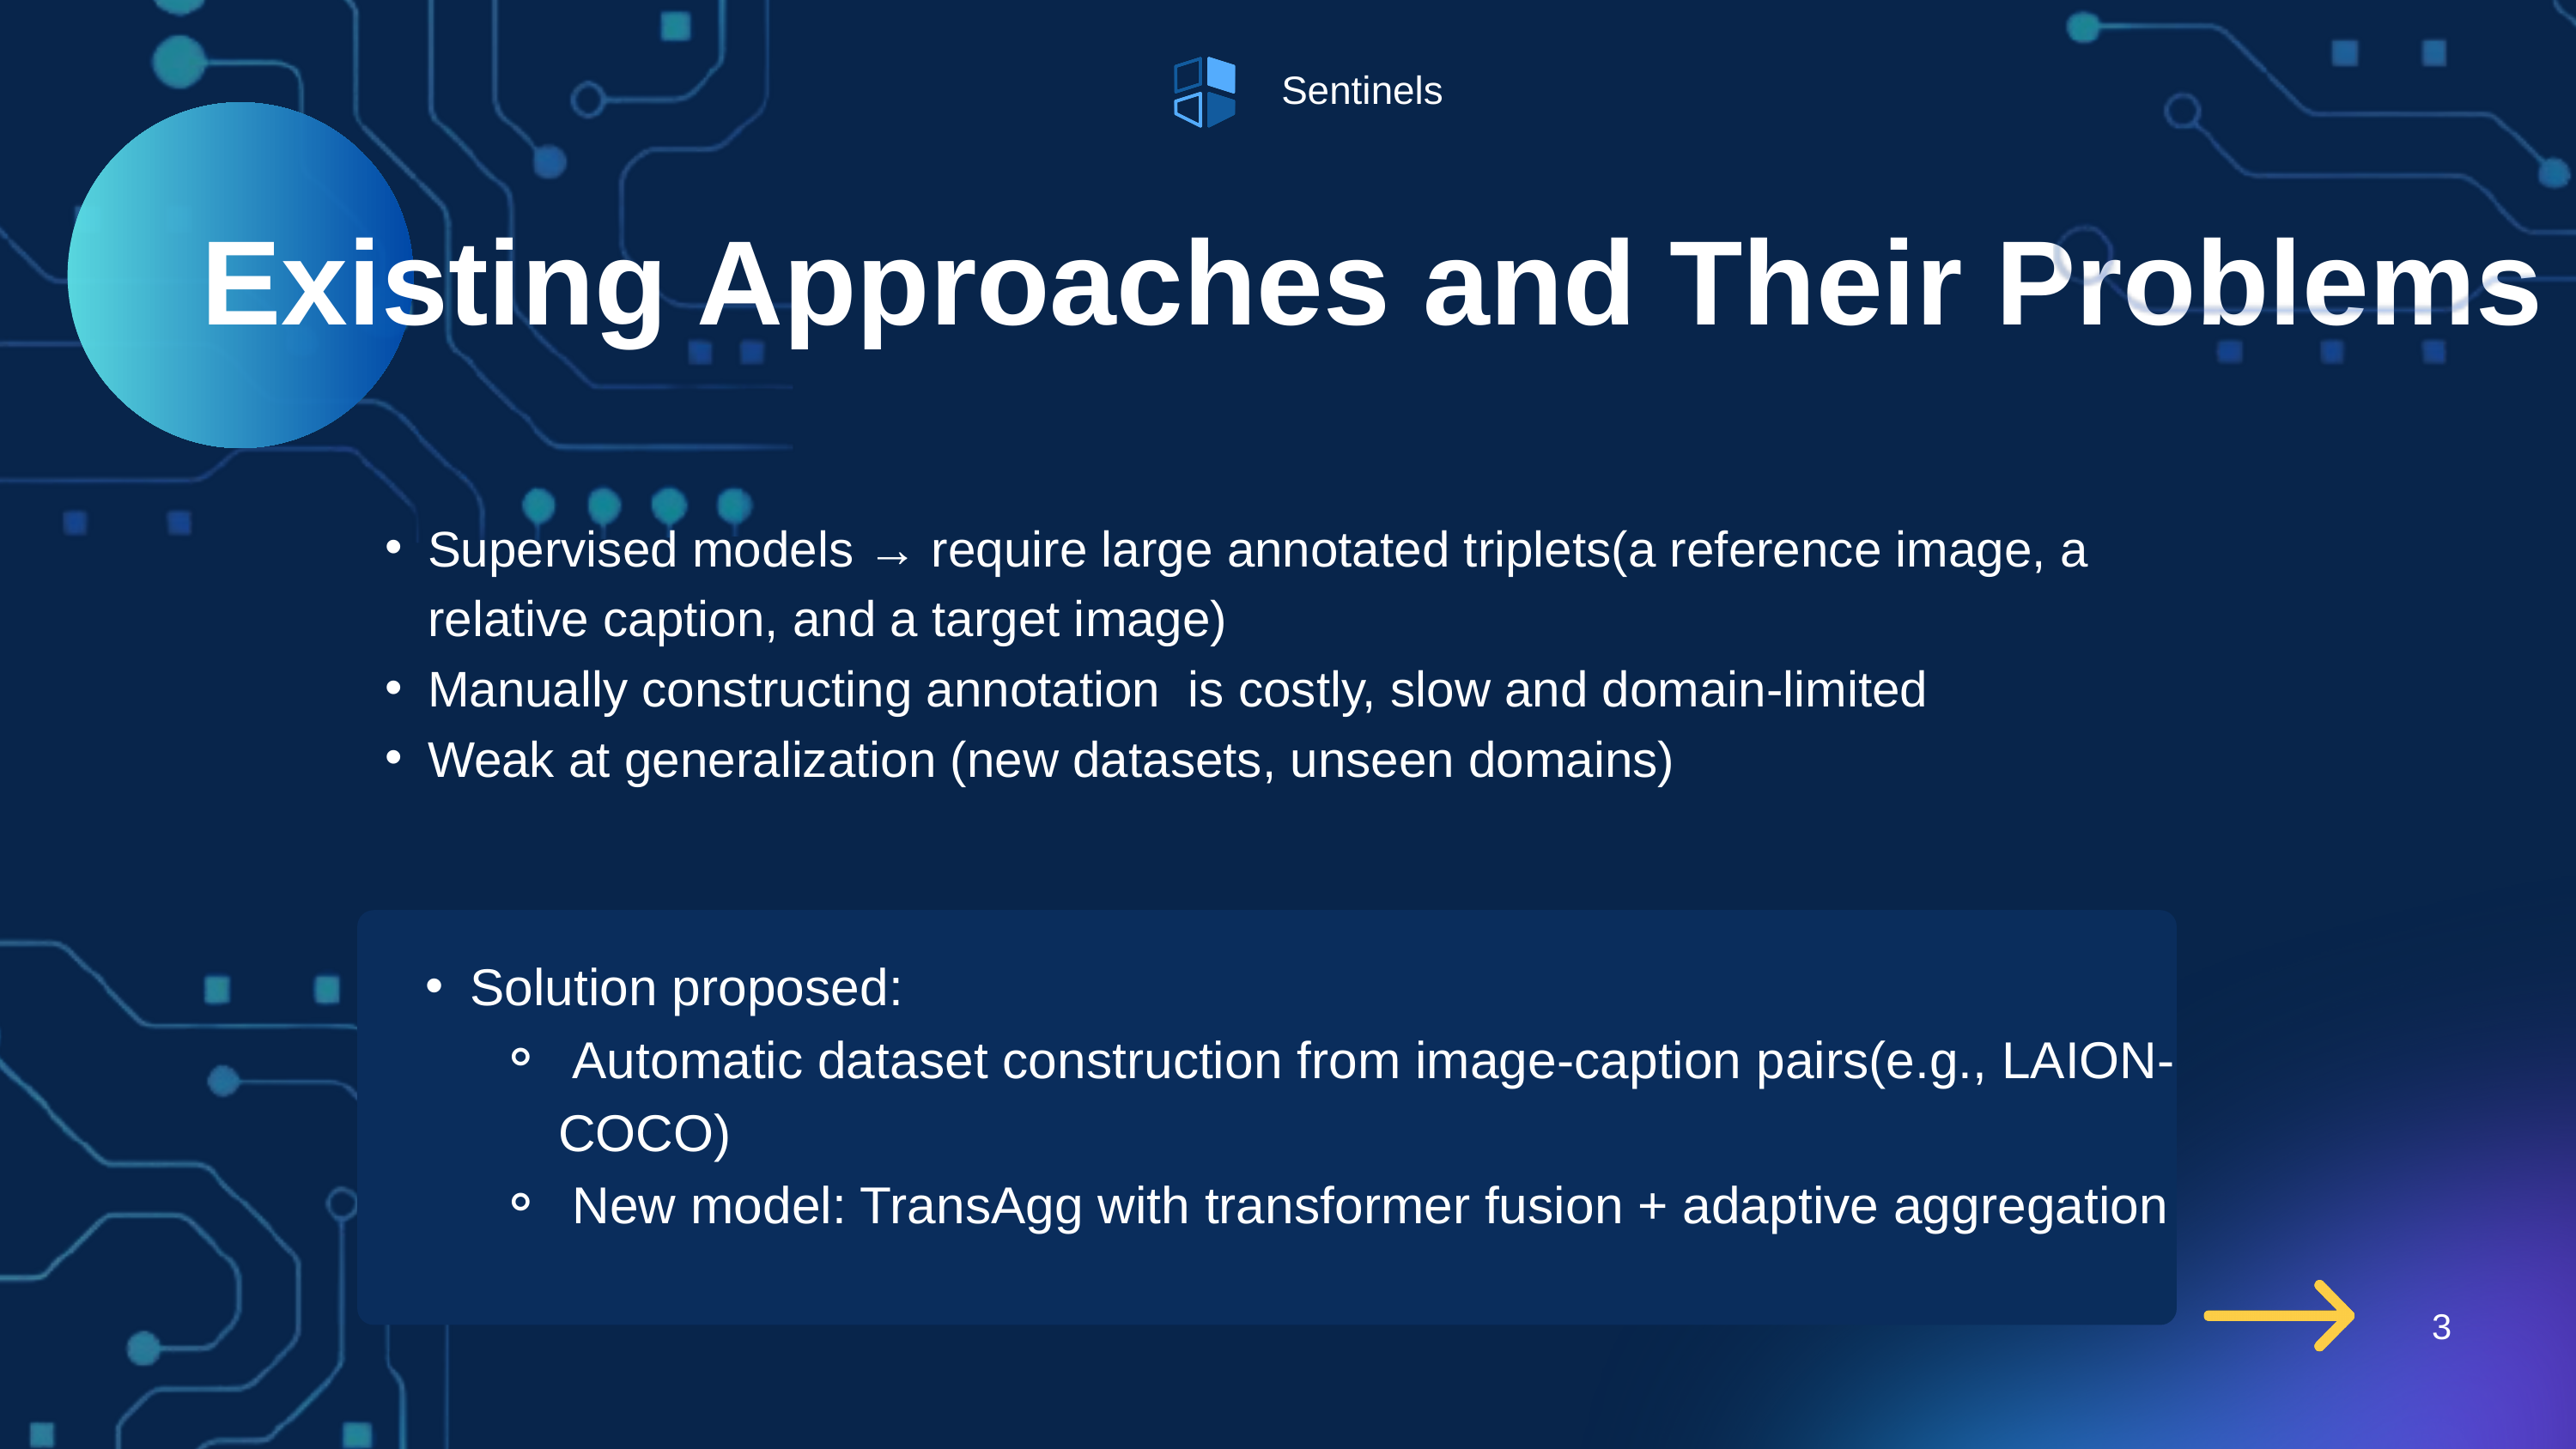

Sentinels

Existing Approaches and Their Problems
Supervised models → require large annotated triplets(a reference image, a relative caption, and a target image)
Manually constructing annotation  is costly, slow and domain-limited
Weak at generalization (new datasets, unseen domains)

Solution proposed:
 Automatic dataset construction from image-caption pairs(e.g., LAION-COCO)
 New model: TransAgg with transformer fusion + adaptive aggregation

3